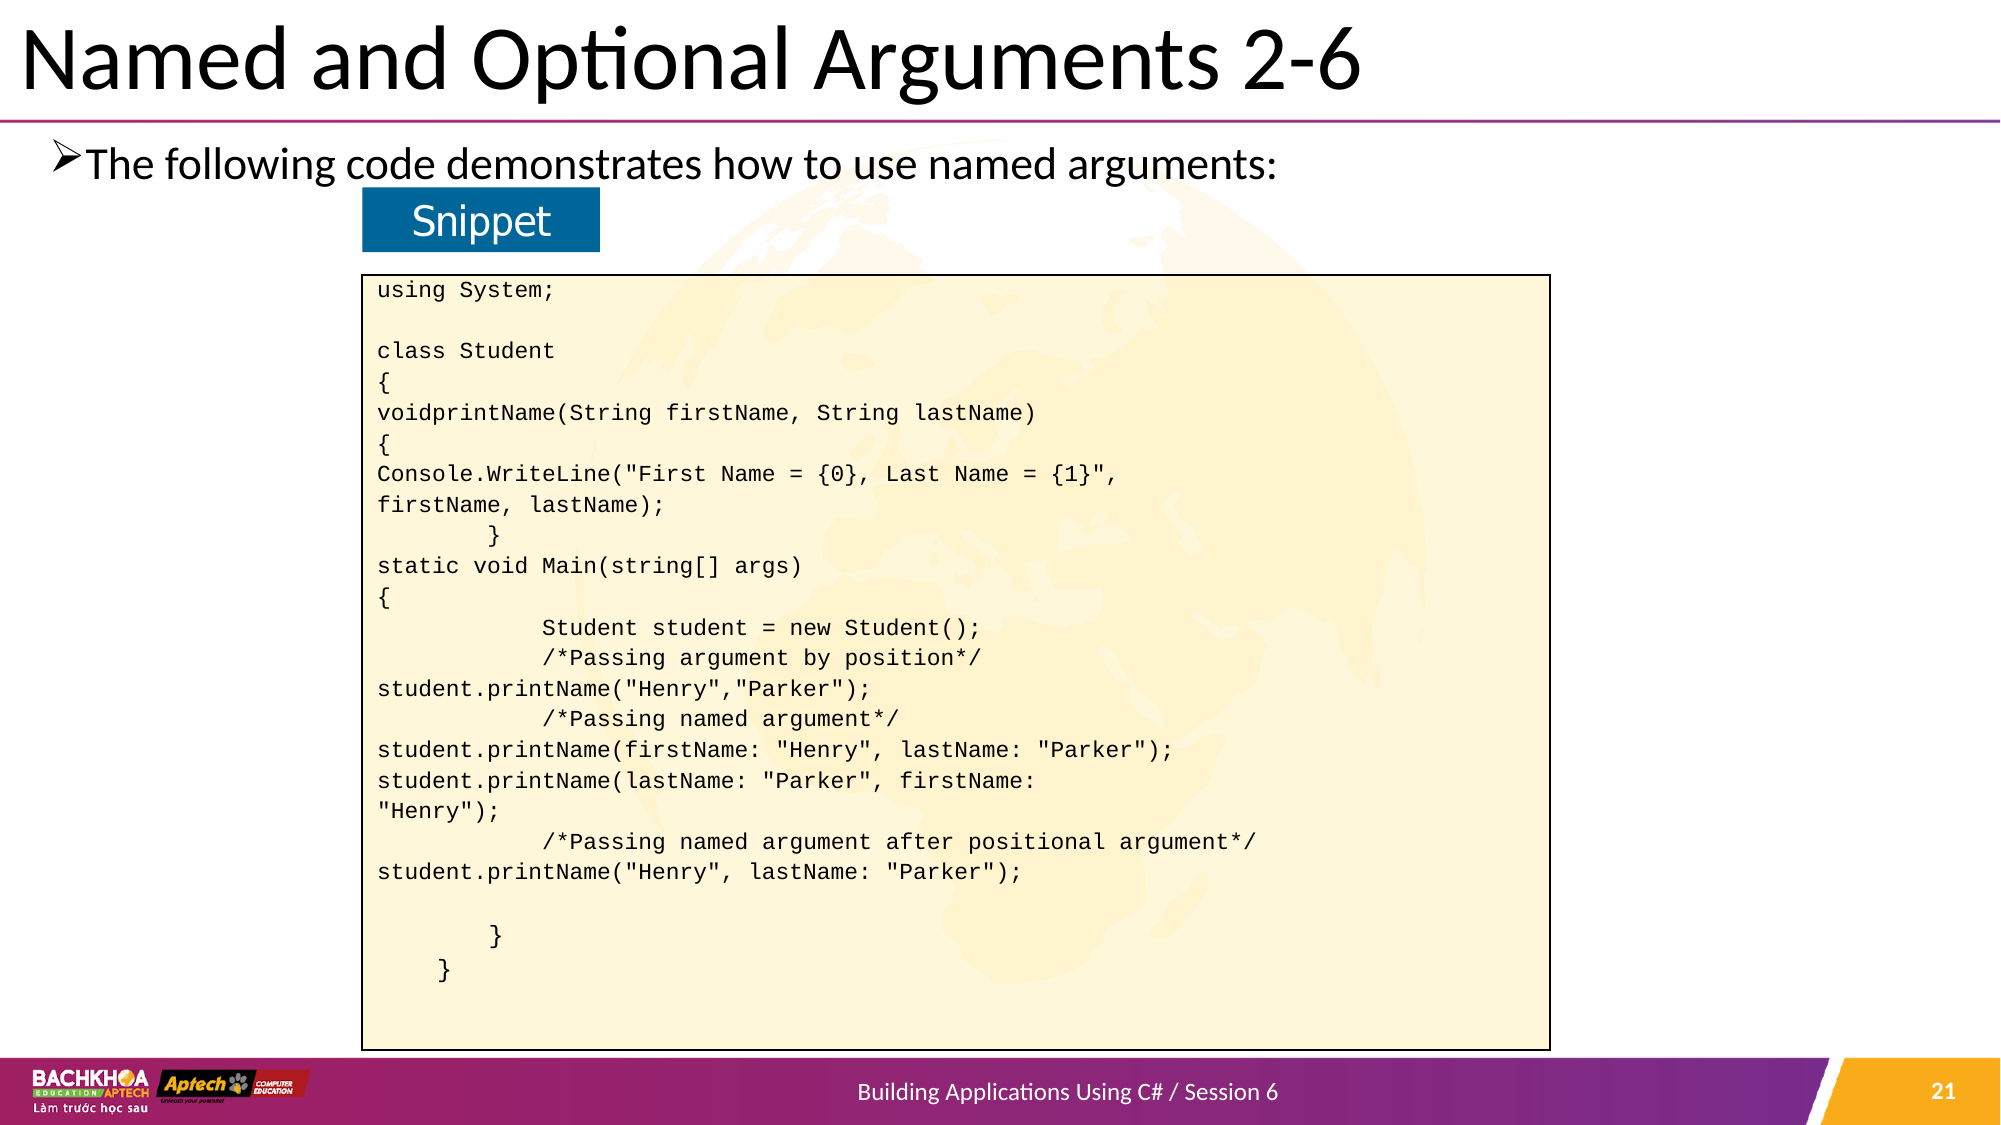

# Named and Optional Arguments 2-6
The following code demonstrates how to use named arguments:

Snippet
using System;

class Student
{
voidprintName(String firstName, String lastName)
{
Console.WriteLine("First Name = {0}, Last Name = {1}",
firstName, lastName);
        }
static void Main(string[] args)
{
            Student student = new Student();
            /*Passing argument by position*/
student.printName("Henry","Parker");
            /*Passing named argument*/
student.printName(firstName: "Henry", lastName: "Parker");
student.printName(lastName: "Parker", firstName:
"Henry");
            /*Passing named argument after positional argument*/
student.printName("Henry", lastName: "Parker");

        }
    }

21
Building Applications Using C# / Session 6